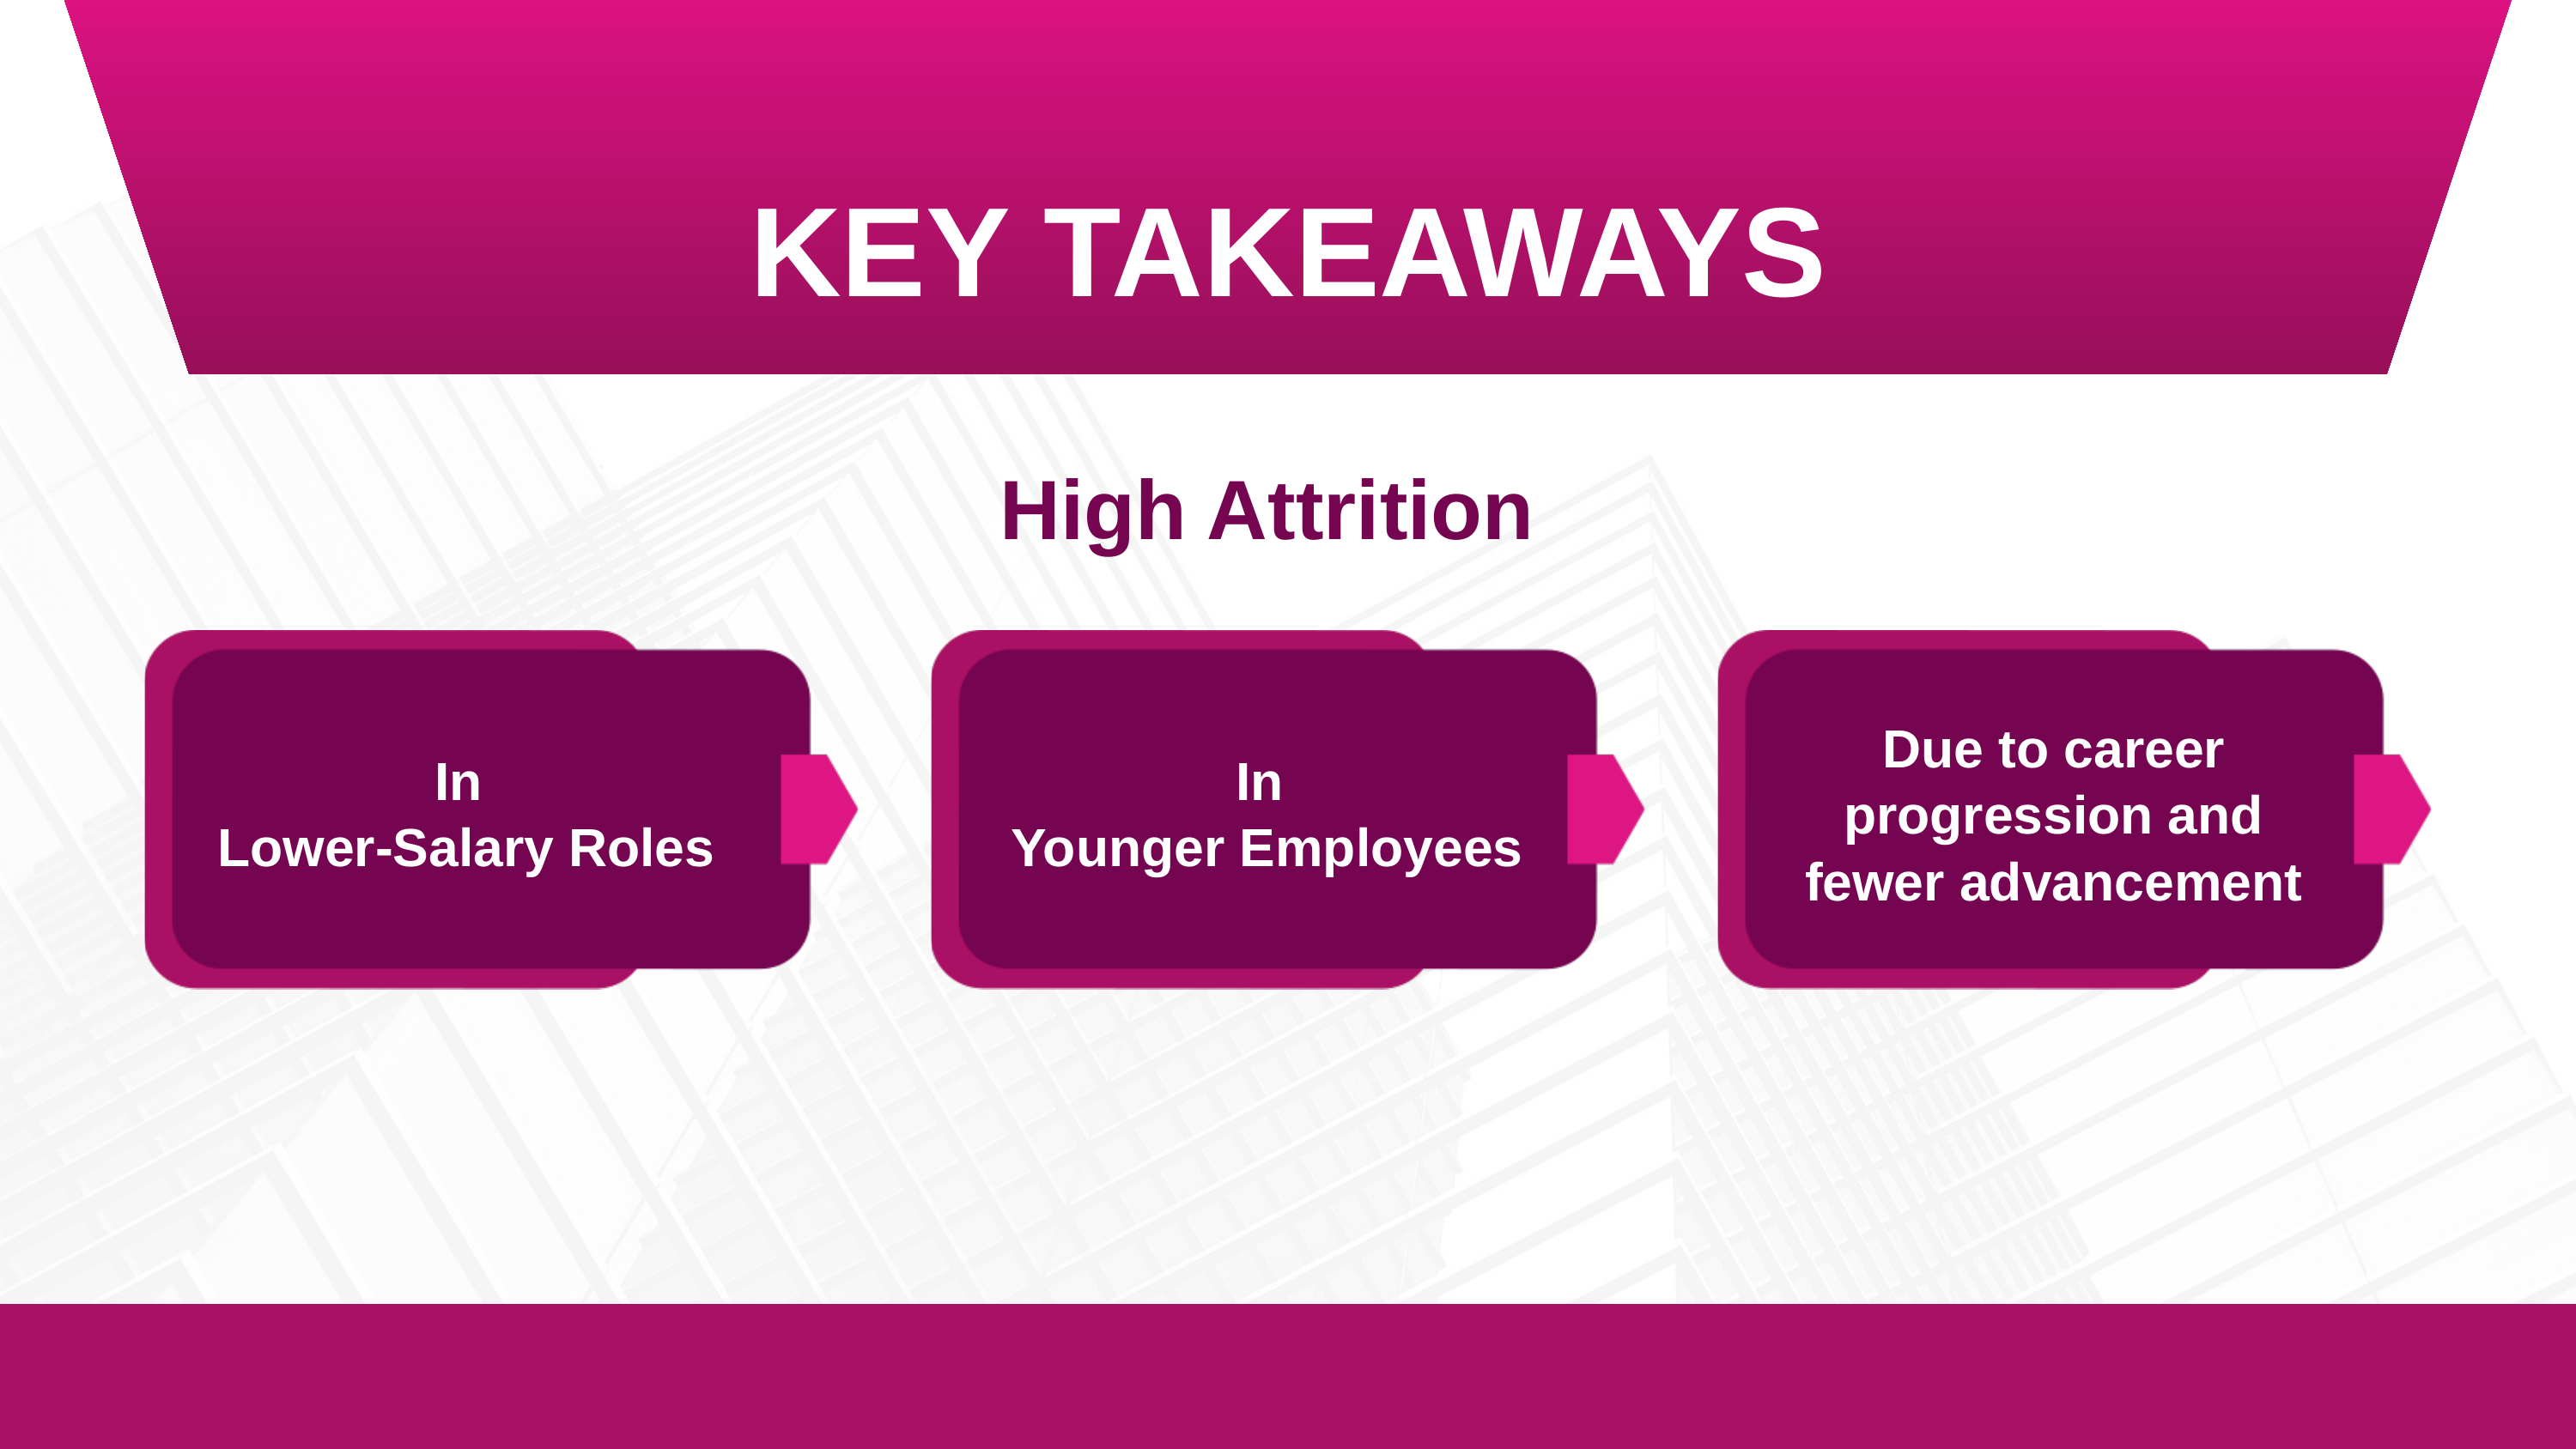

KEY TAKEAWAYS
High Attrition

Due to career progression and fewer advancement
In
Lower-Salary Roles
In
Younger Employees